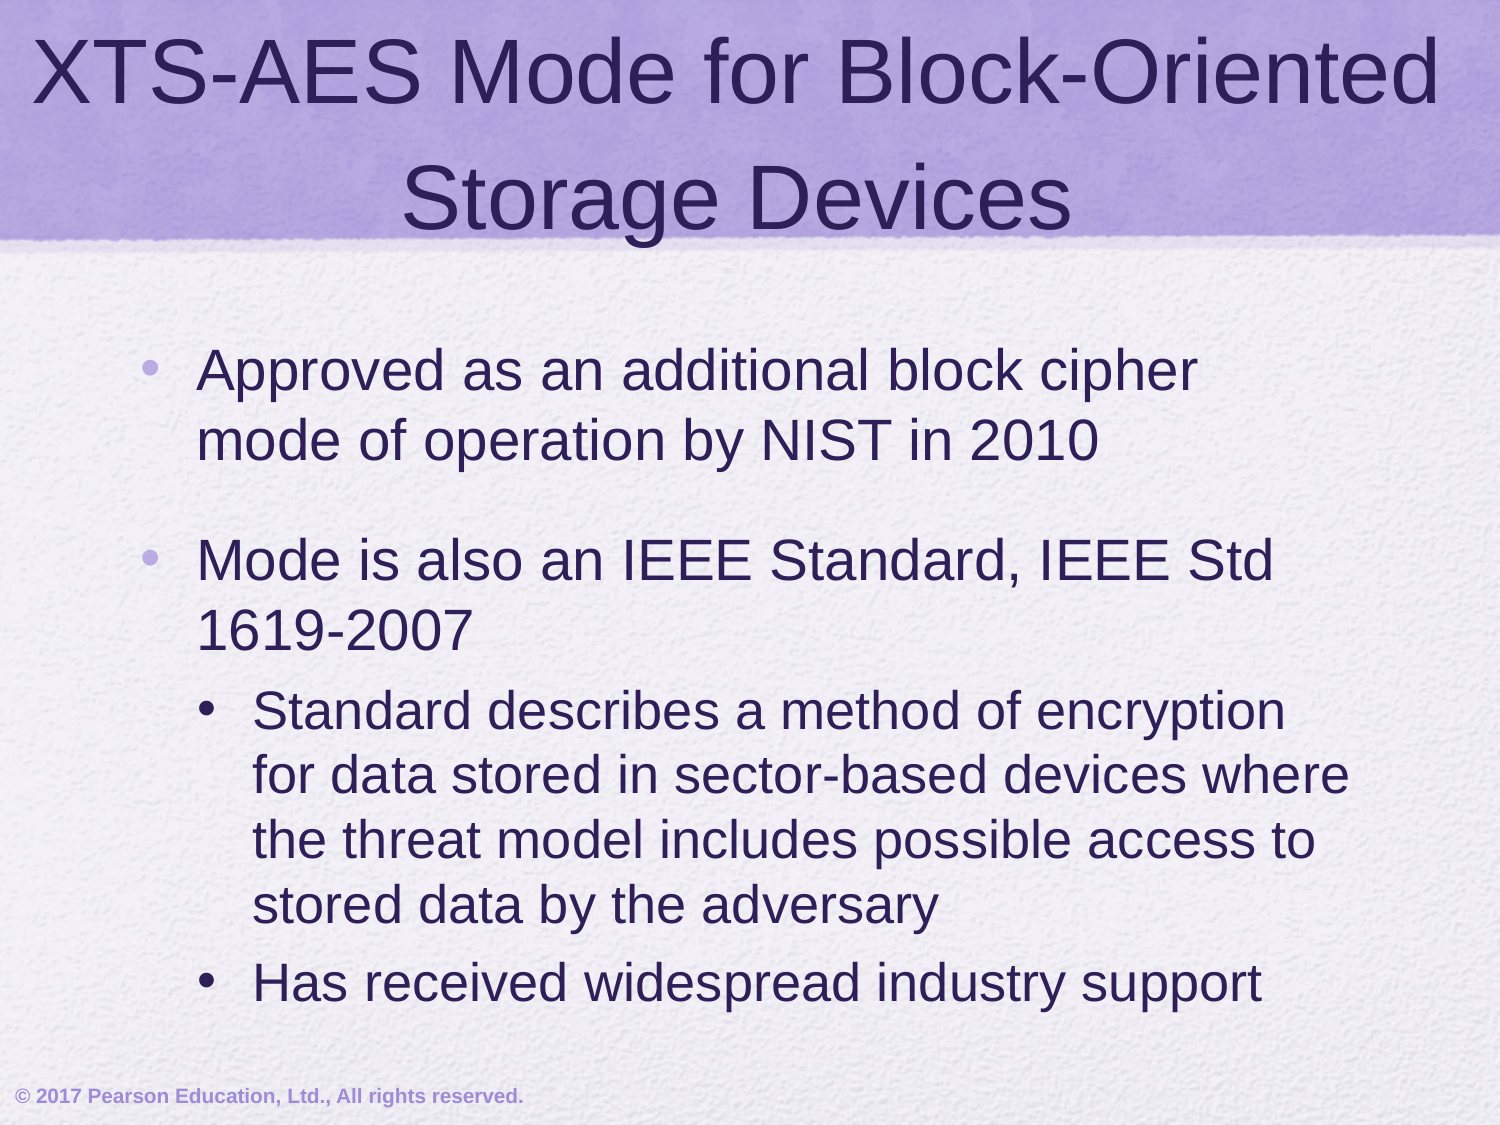

# XTS-AES Mode for Block-Oriented Storage Devices
Approved as an additional block cipher mode of operation by NIST in 2010
Mode is also an IEEE Standard, IEEE Std 1619-2007
Standard describes a method of encryption for data stored in sector-based devices where the threat model includes possible access to stored data by the adversary
Has received widespread industry support
© 2017 Pearson Education, Ltd., All rights reserved.